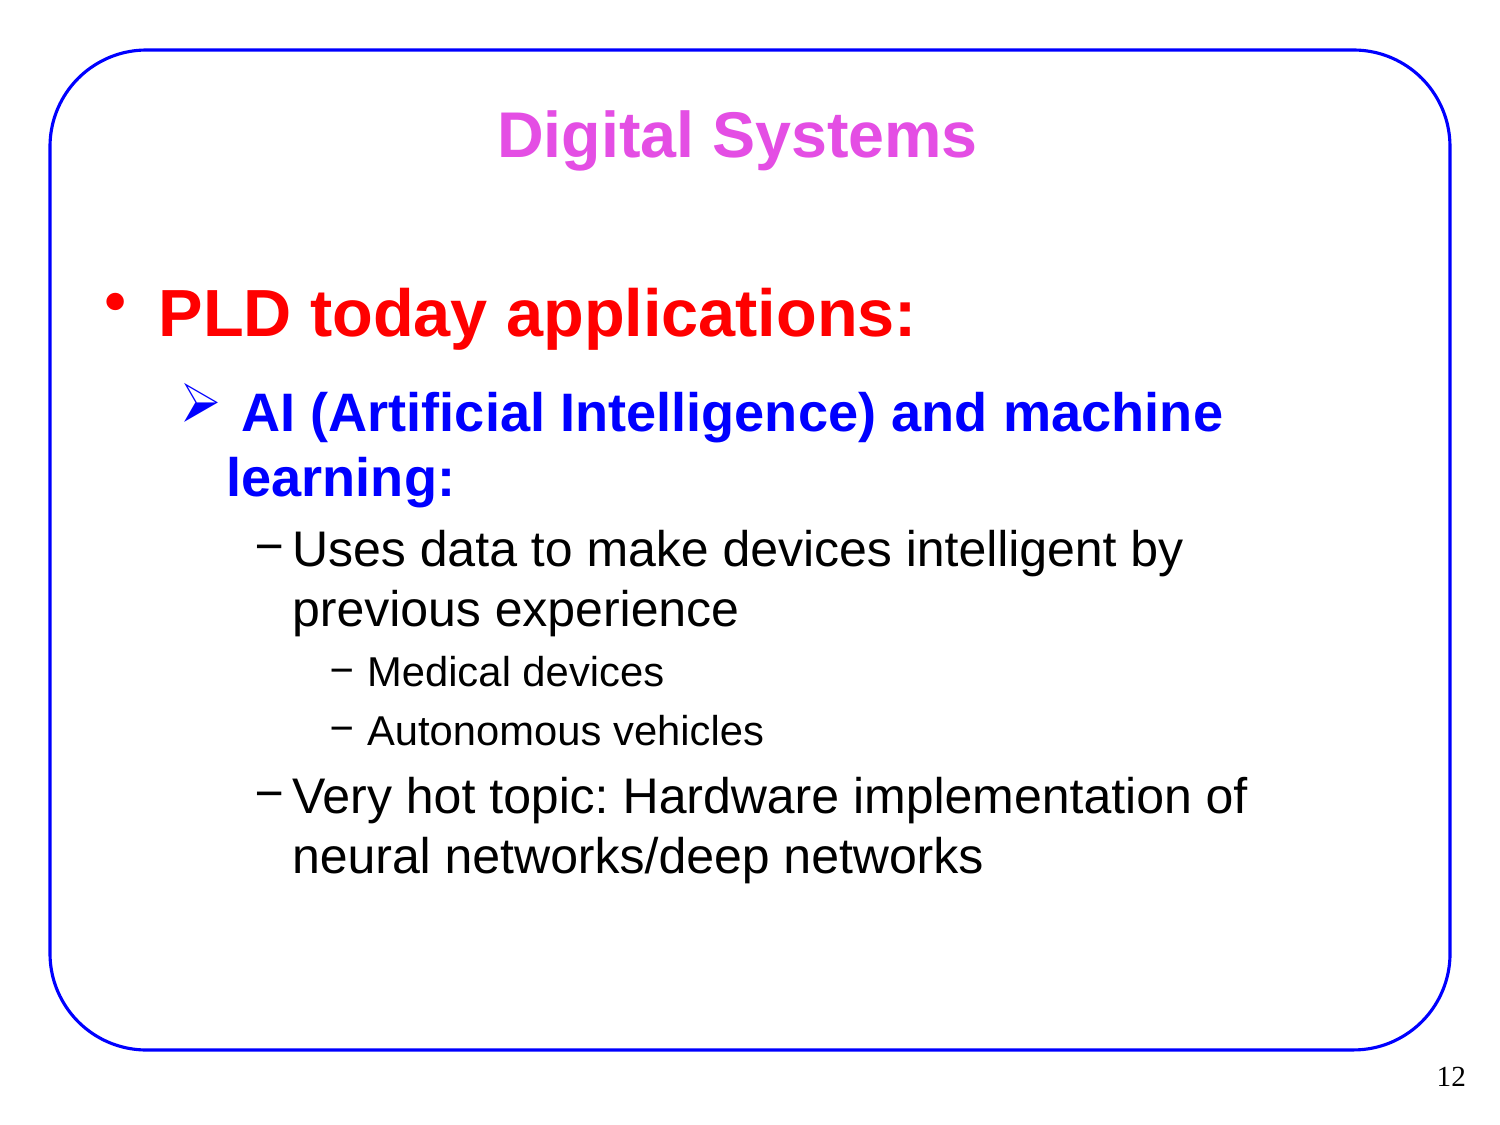

# Digital Systems
 PLD today applications:
 AI (Artificial Intelligence) and machine learning:
Uses data to make devices intelligent by previous experience
Medical devices
Autonomous vehicles
Very hot topic: Hardware implementation of neural networks/deep networks

12